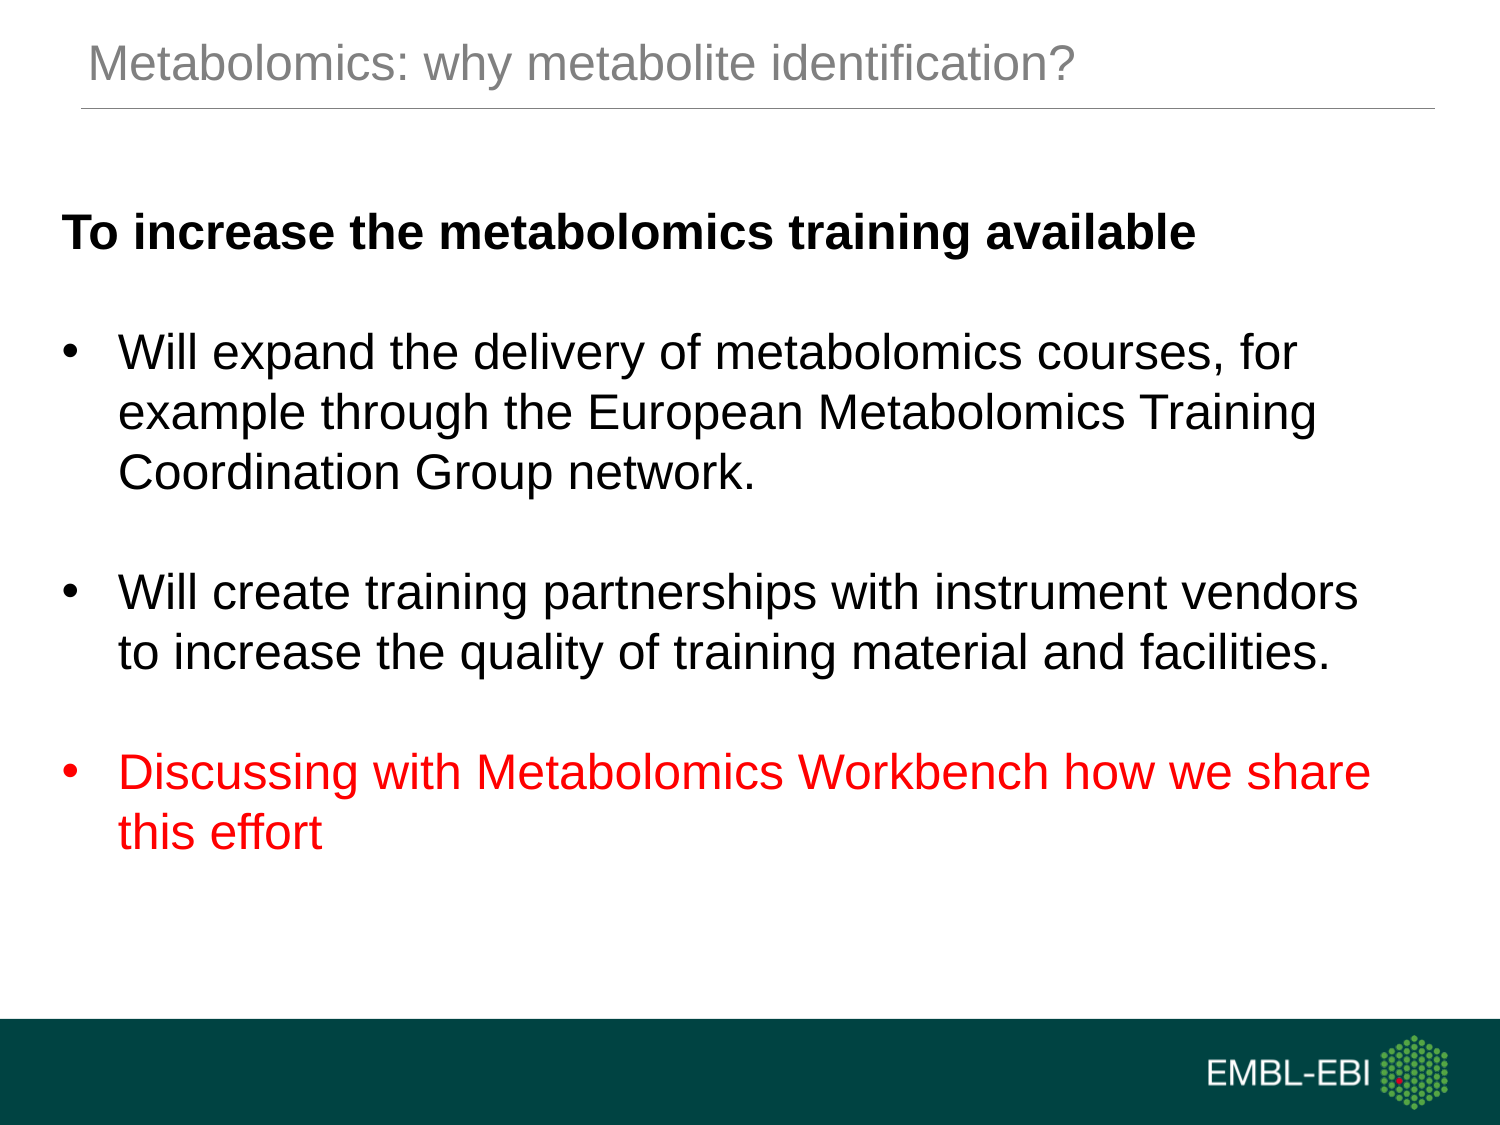

Metabolomics: why metabolite identification?
To increase the metabolomics training available

Will expand the delivery of metabolomics courses, for example through the European Metabolomics Training Coordination Group network.

Will create training partnerships with instrument vendors to increase the quality of training material and facilities.

Discussing with Metabolomics Workbench how we share this effort